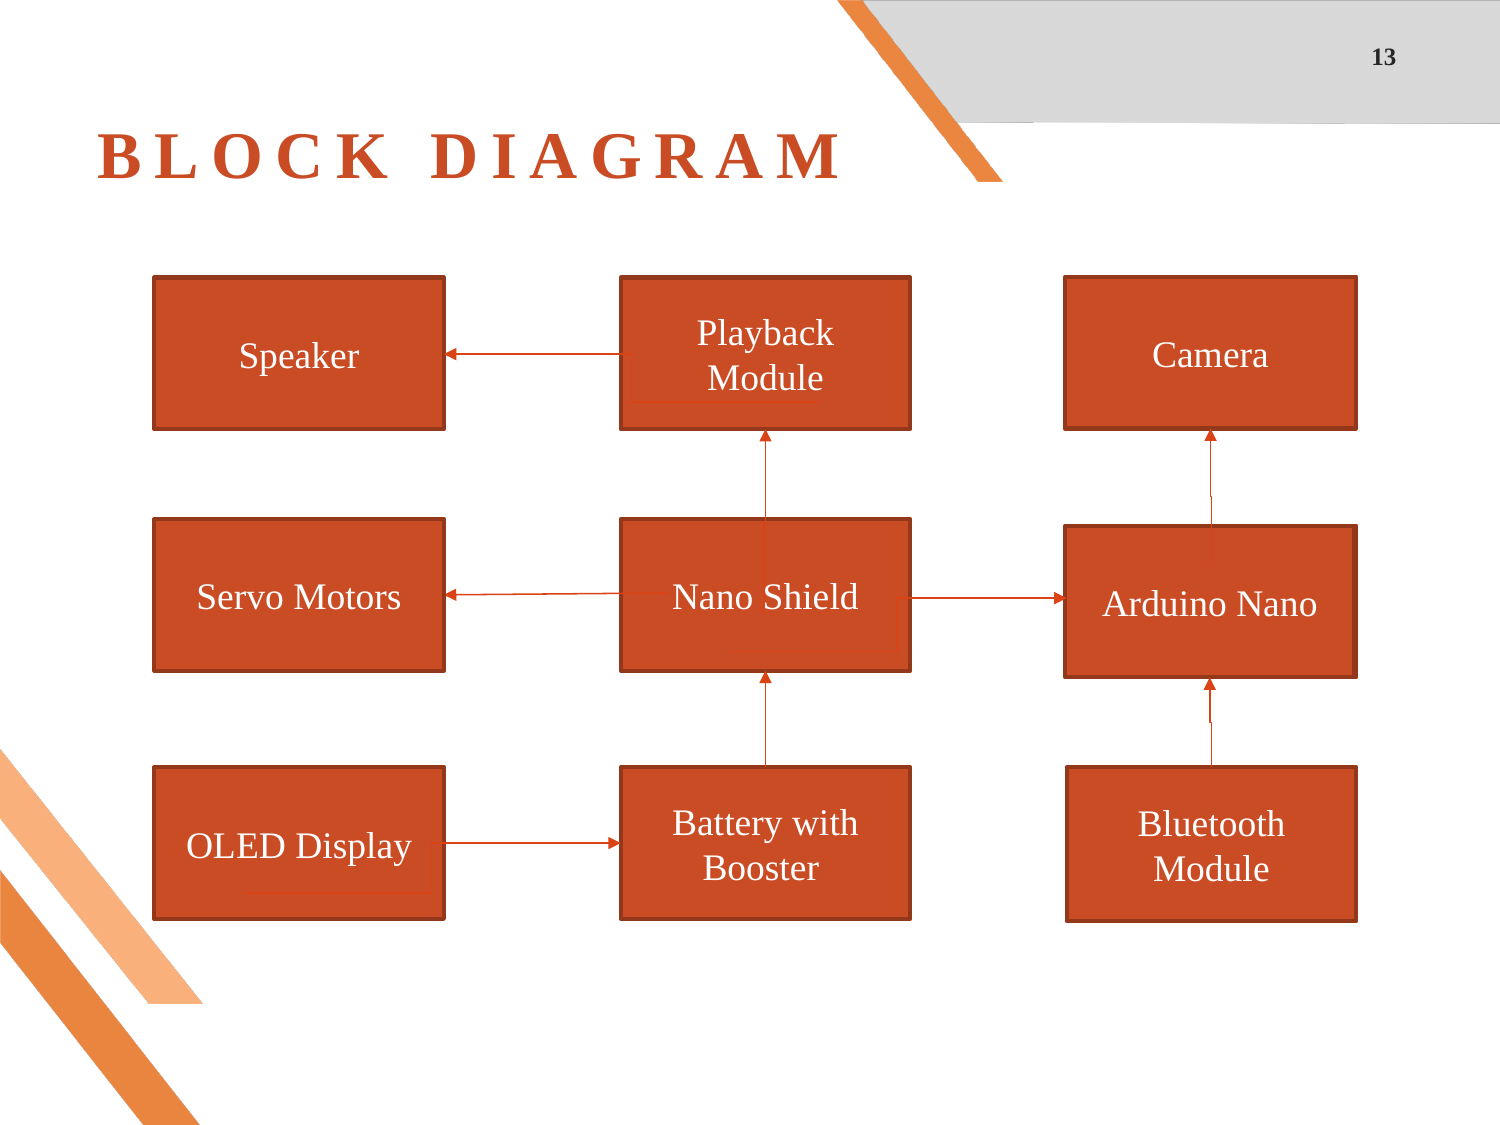

13
# BLOCK DIAGRAM
Camera
Speaker
Playback Module
Servo Motors
Nano Shield
Arduino Nano
Servo Motors
OLED Display
Battery with
Booster
Bluetooth Module